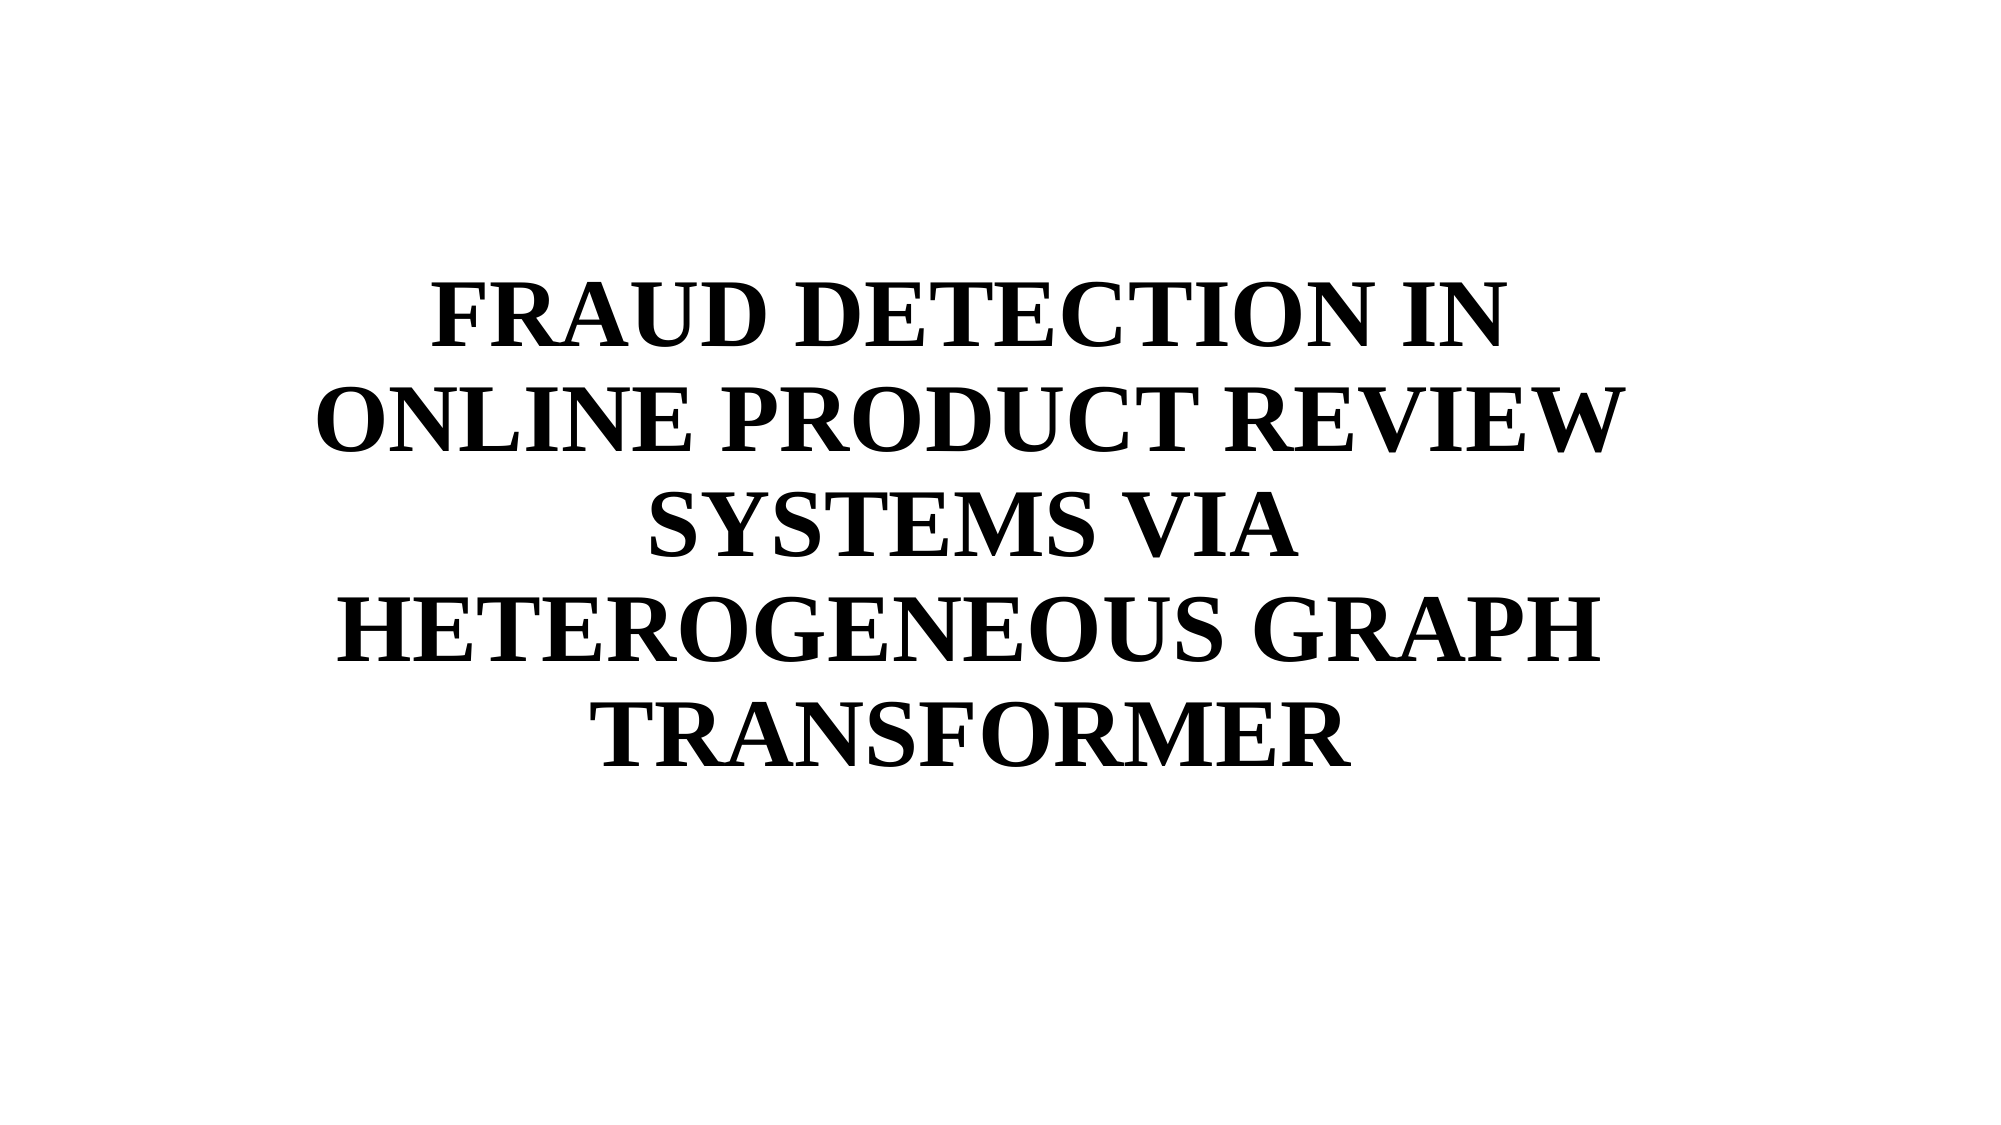

# FRAUD DETECTION IN ONLINE PRODUCT REVIEW SYSTEMS VIA HETEROGENEOUS GRAPH TRANSFORMER